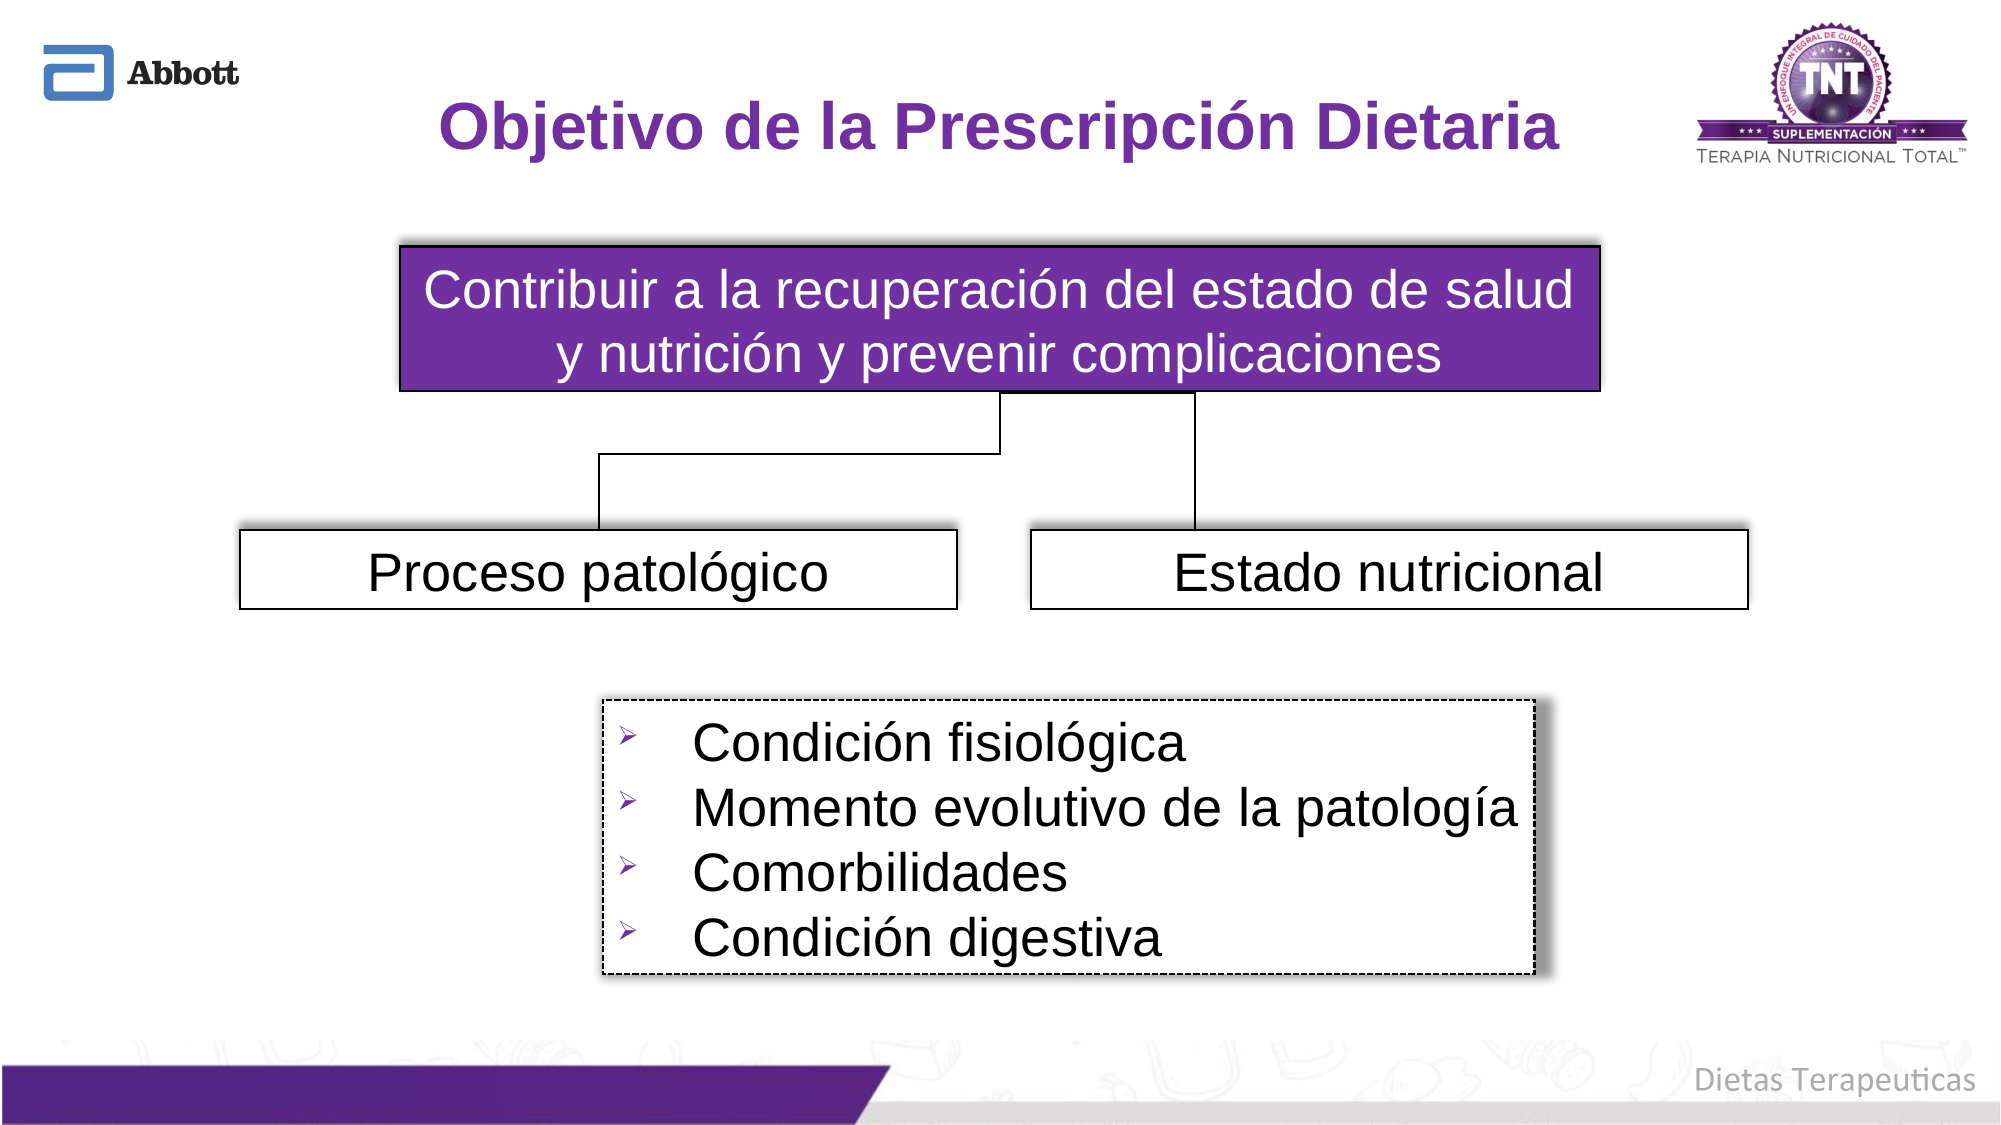

# Objetivo de la Prescripción Dietaria
Contribuir a la recuperación del estado de salud y nutrición y prevenir complicaciones
Estado nutricional
Proceso patológico
Condición fisiológica
Momento evolutivo de la patología
Comorbilidades
Condición digestiva